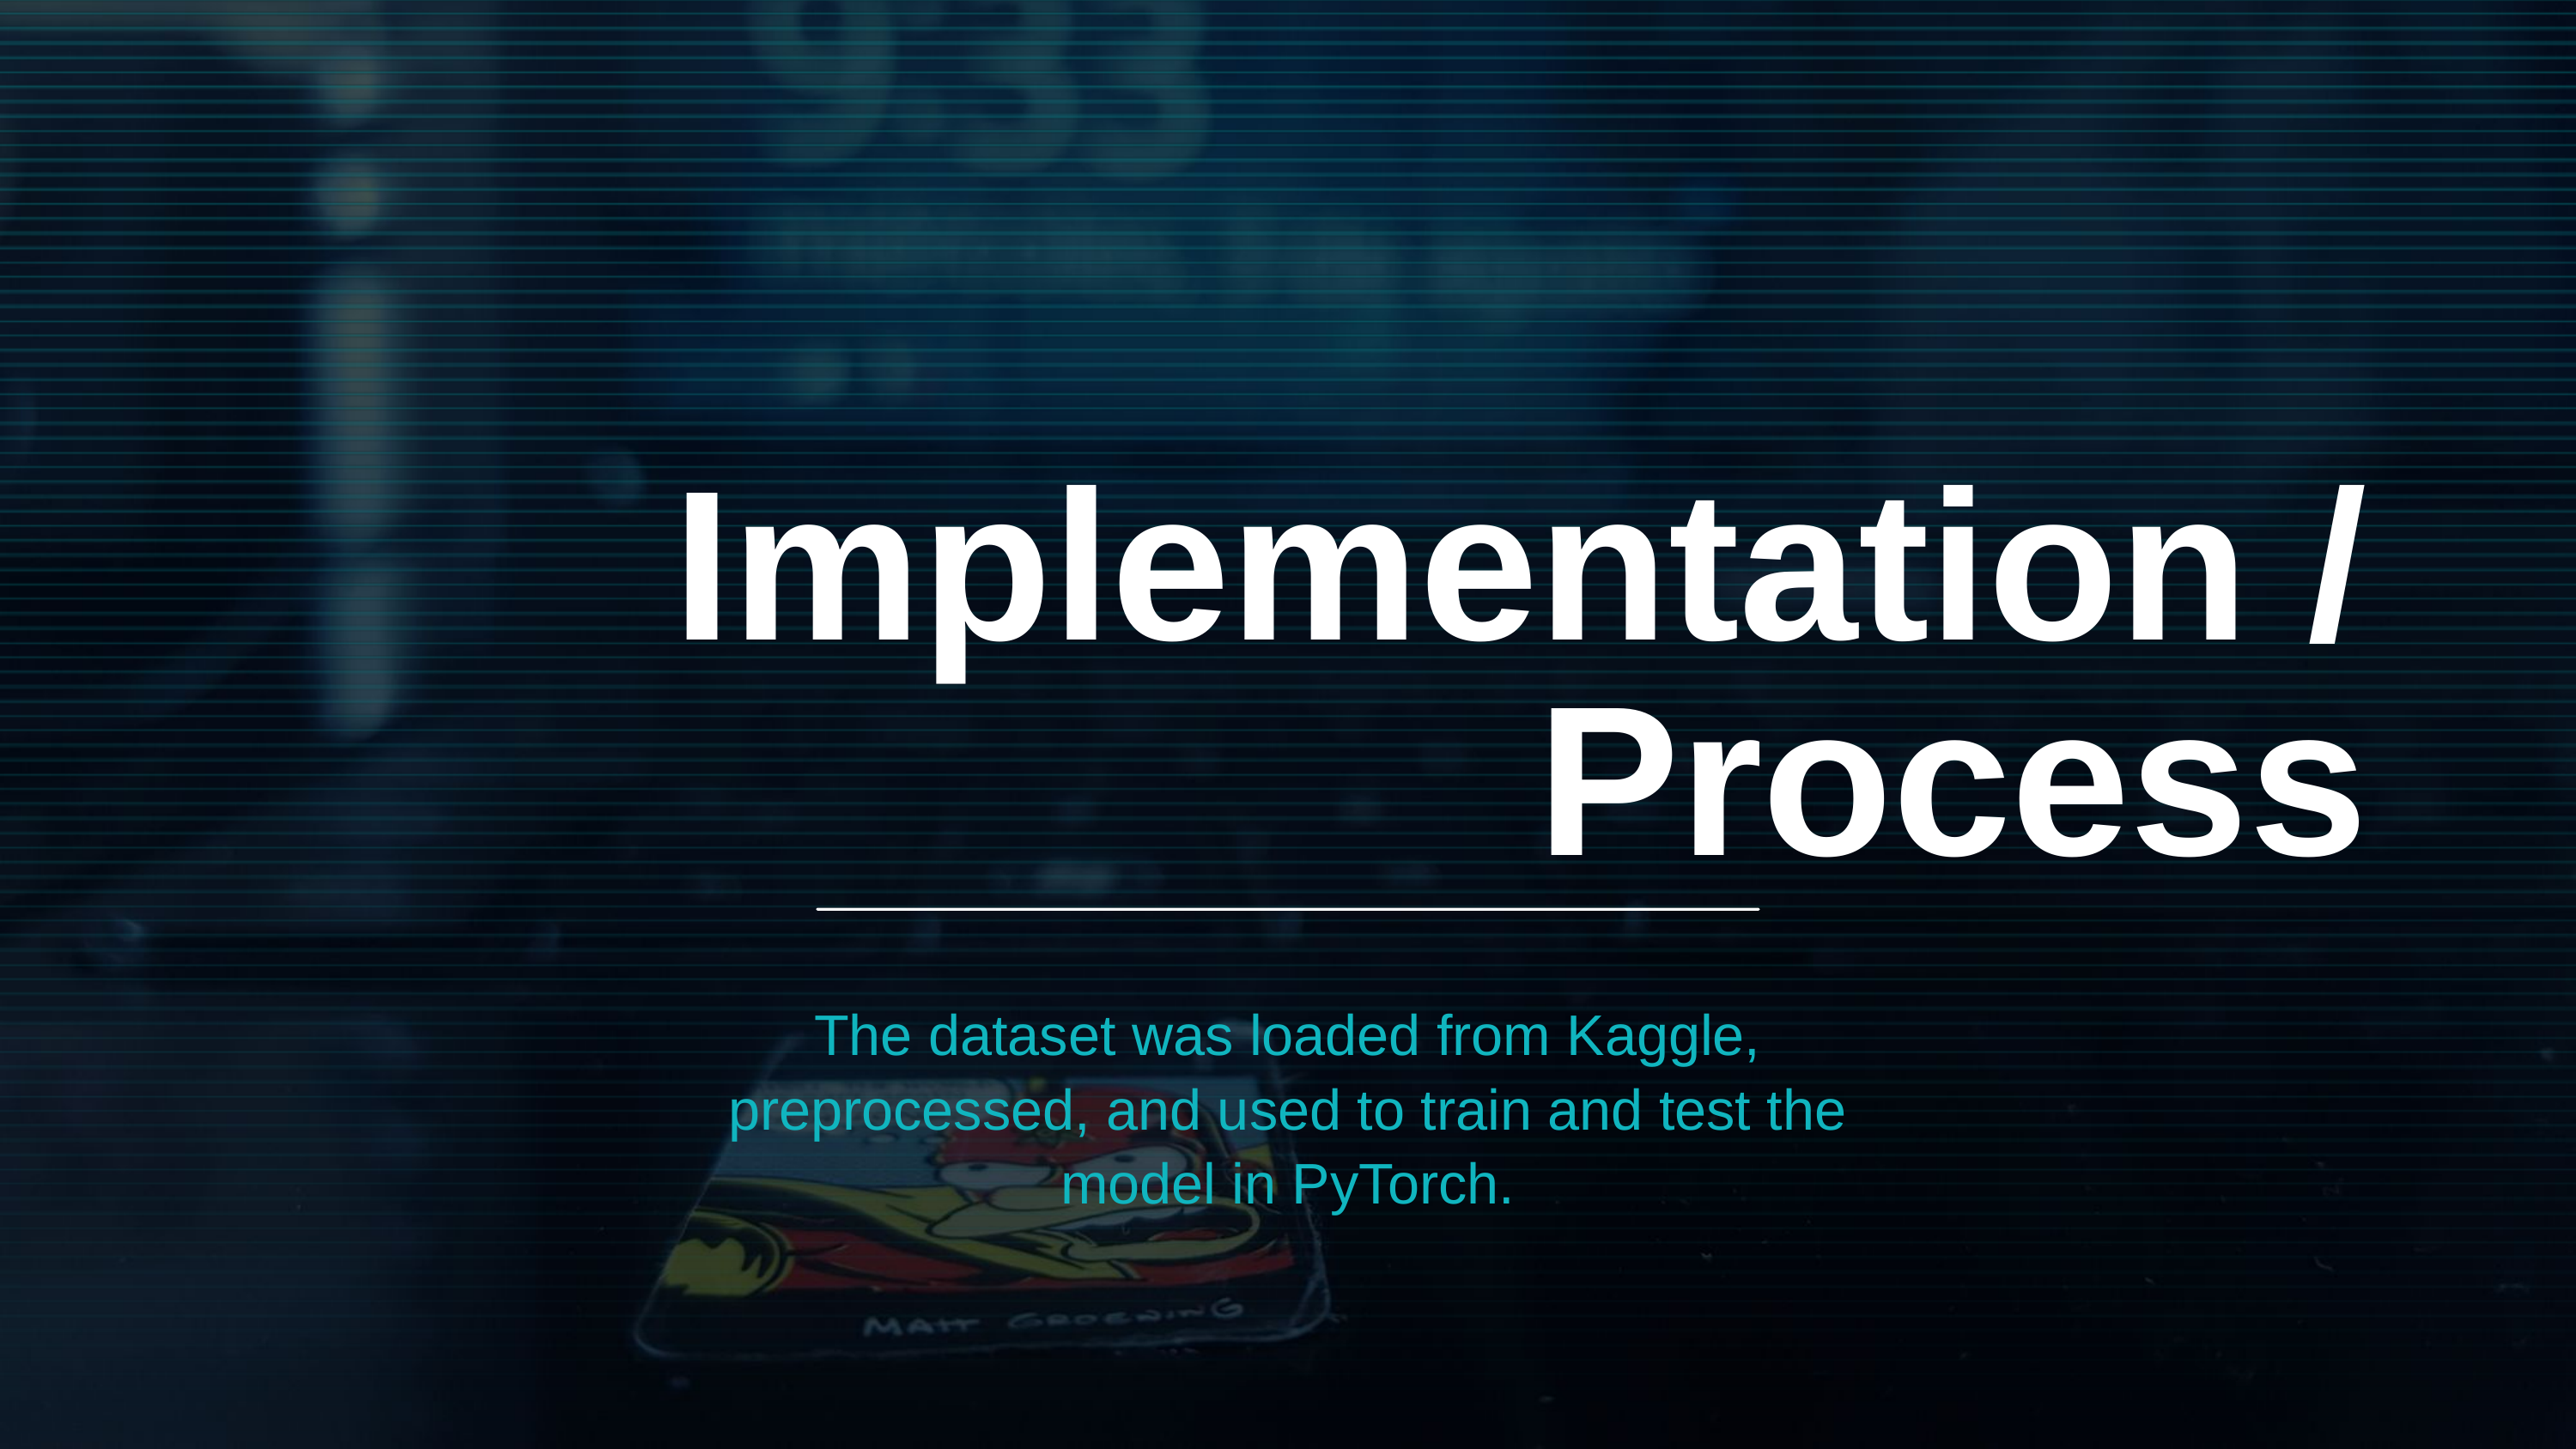

Implementation / Process

The dataset was loaded from Kaggle, preprocessed, and used to train and test the model in PyTorch.